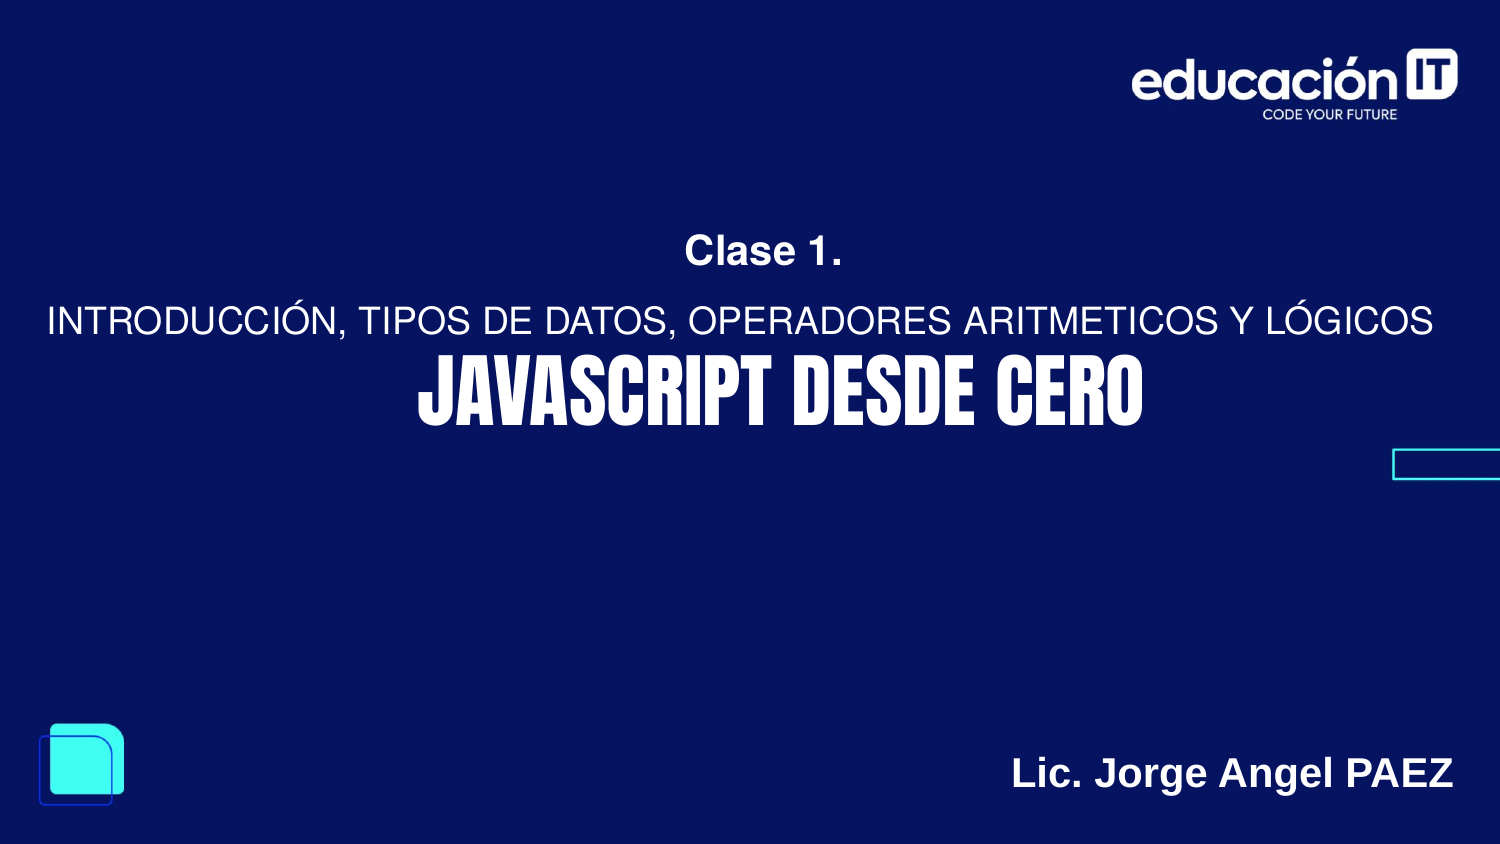

Clase 1.
INTRODUCCIÓN, TIPOS DE DATOS, OPERADORES ARITMETICOS Y LÓGICOS
JAVASCRIPT DESDE CERO

Lic. Jorge Angel PAEZ